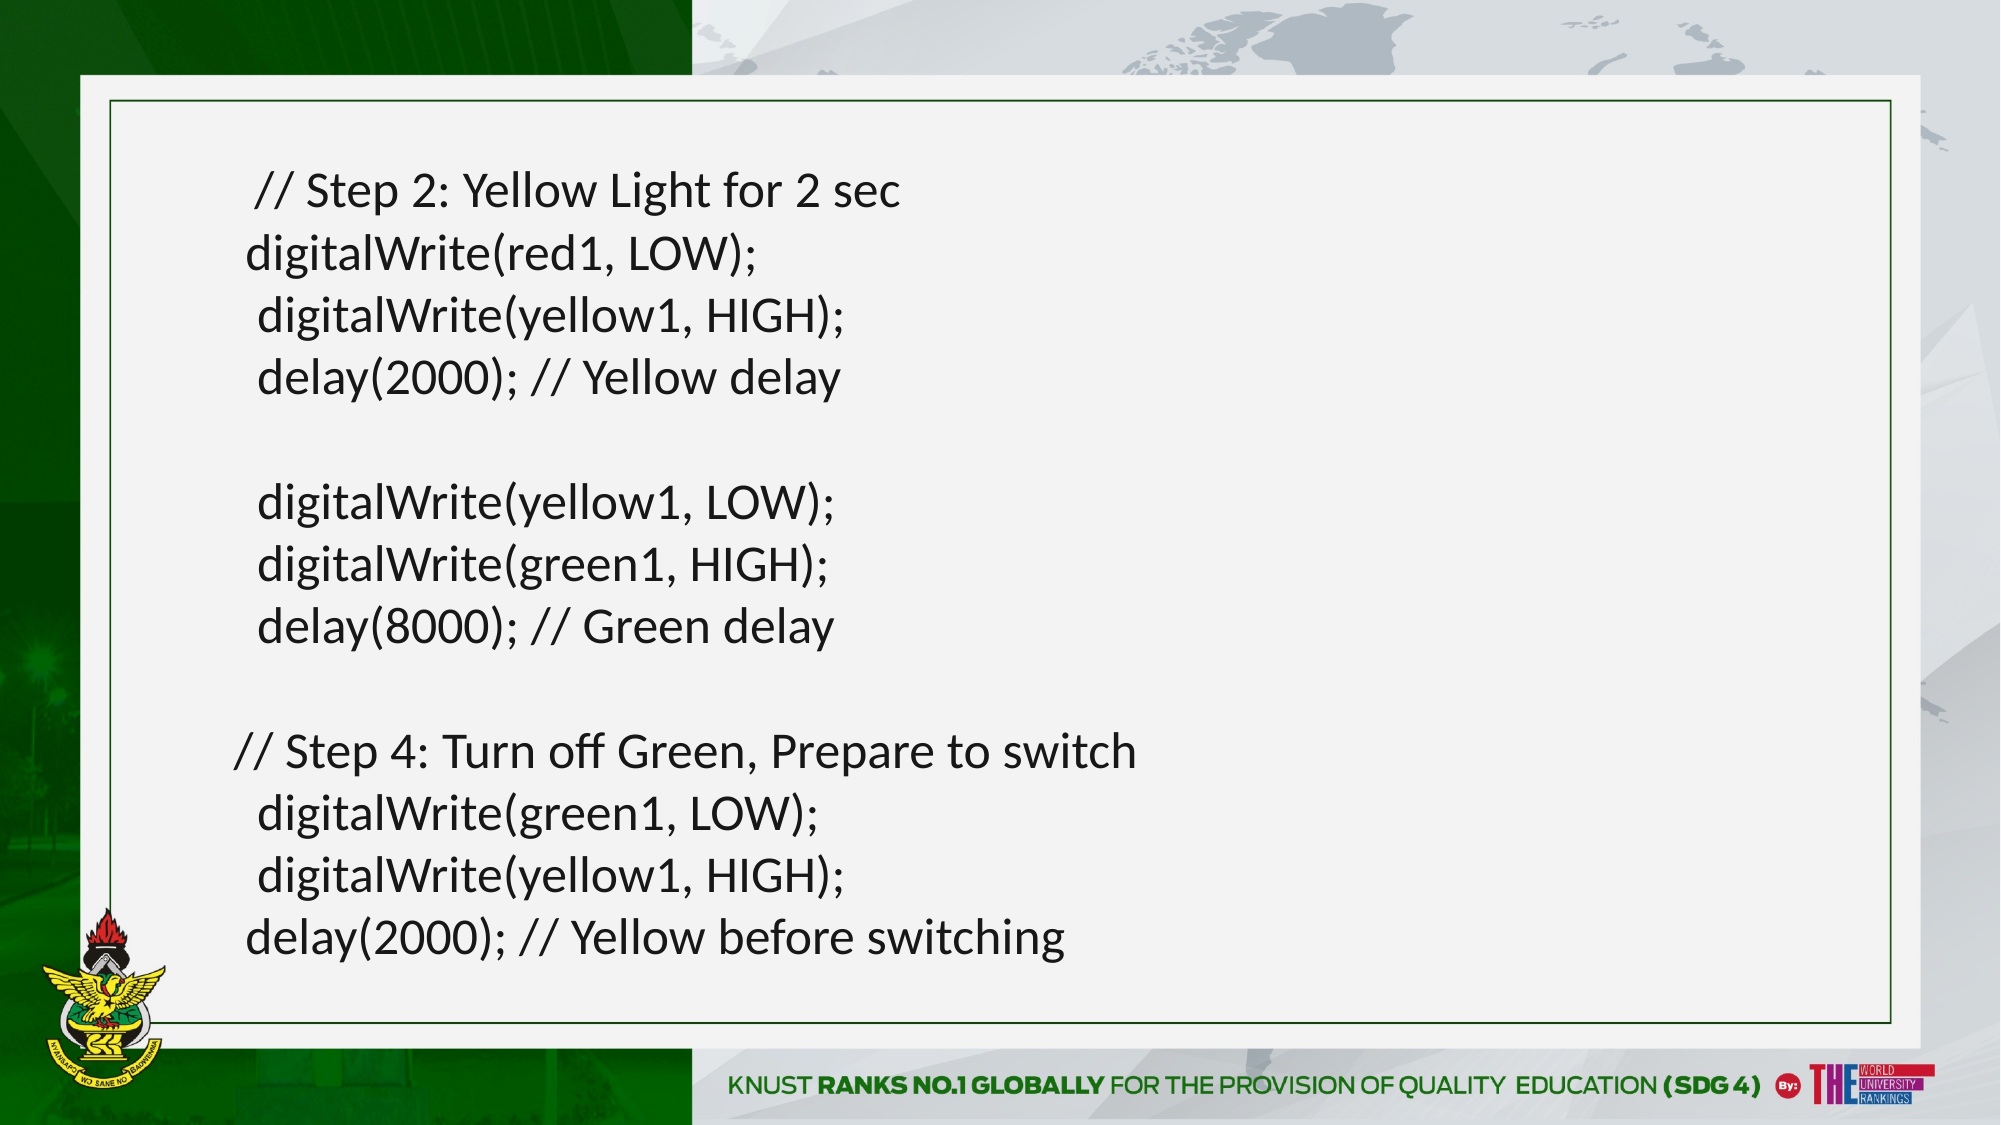

// Step 2: Yellow Light for 2 sec
   digitalWrite(red1, LOW);
    digitalWrite(yellow1, HIGH);
    delay(2000); // Yellow delay

    digitalWrite(yellow1, LOW);
    digitalWrite(green1, HIGH);
    delay(8000); // Green delay

  // Step 4: Turn off Green, Prepare to switch
    digitalWrite(green1, LOW);
    digitalWrite(yellow1, HIGH);
   delay(2000); // Yellow before switching